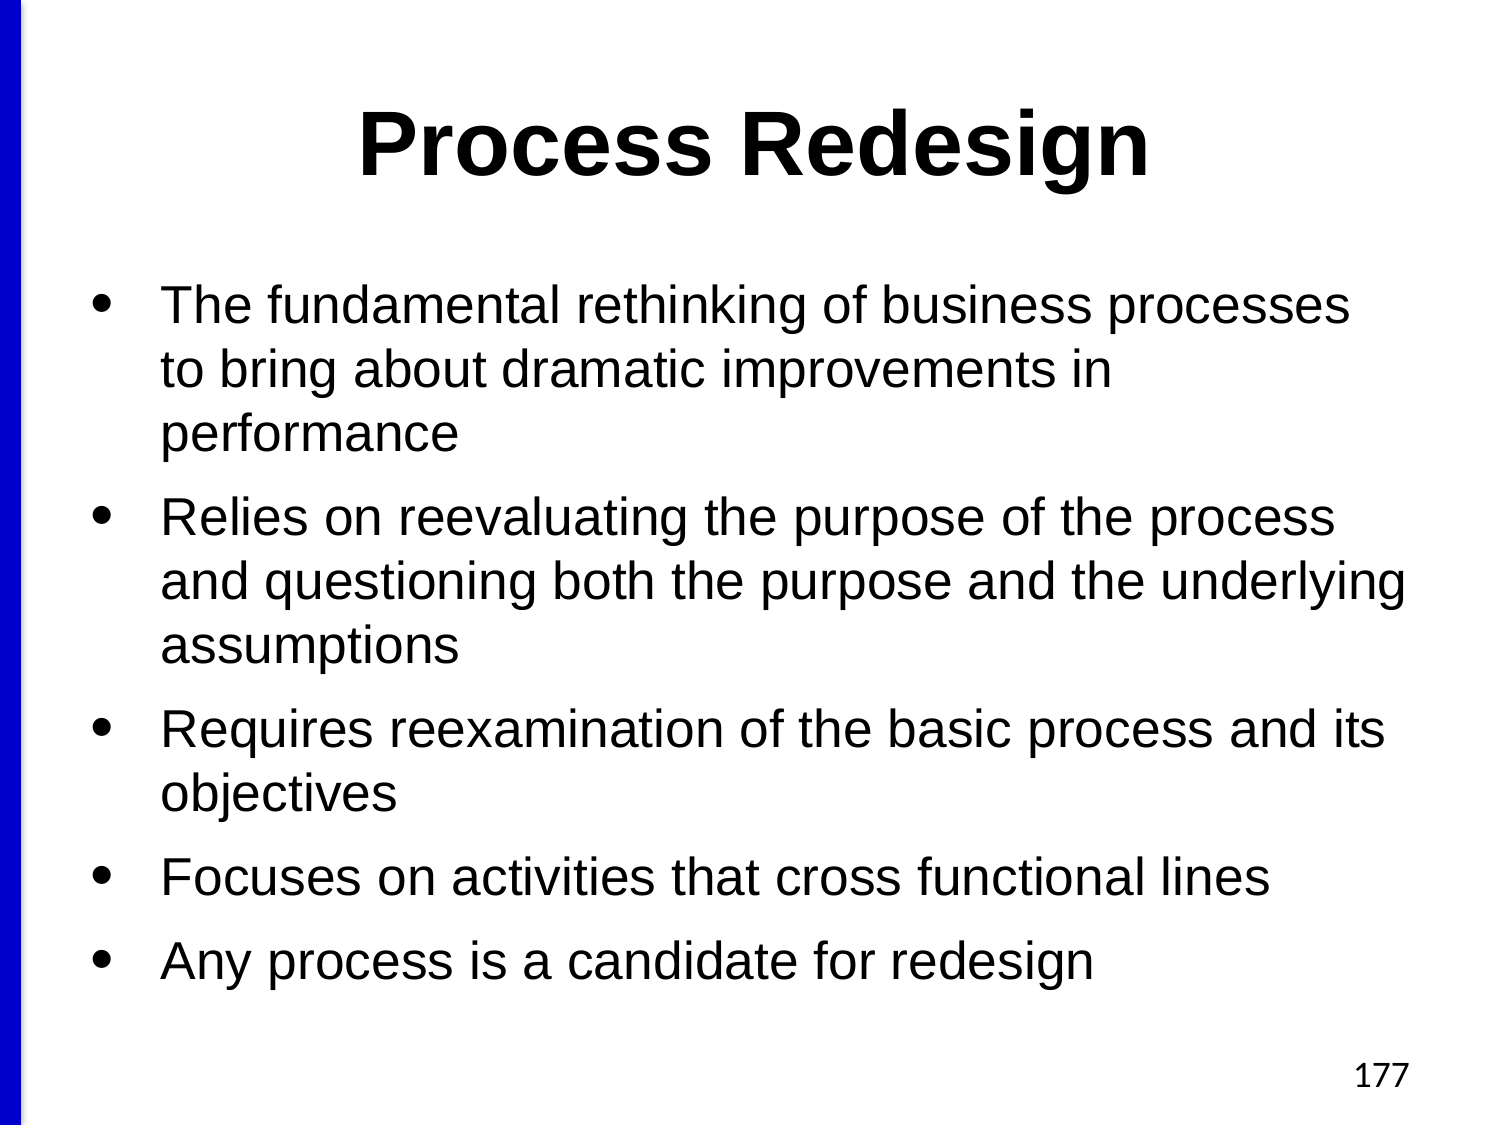

# Process Redesign
The fundamental rethinking of business processes to bring about dramatic improvements in performance
Relies on reevaluating the purpose of the process and questioning both the purpose and the underlying assumptions
Requires reexamination of the basic process and its objectives
Focuses on activities that cross functional lines
Any process is a candidate for redesign
177